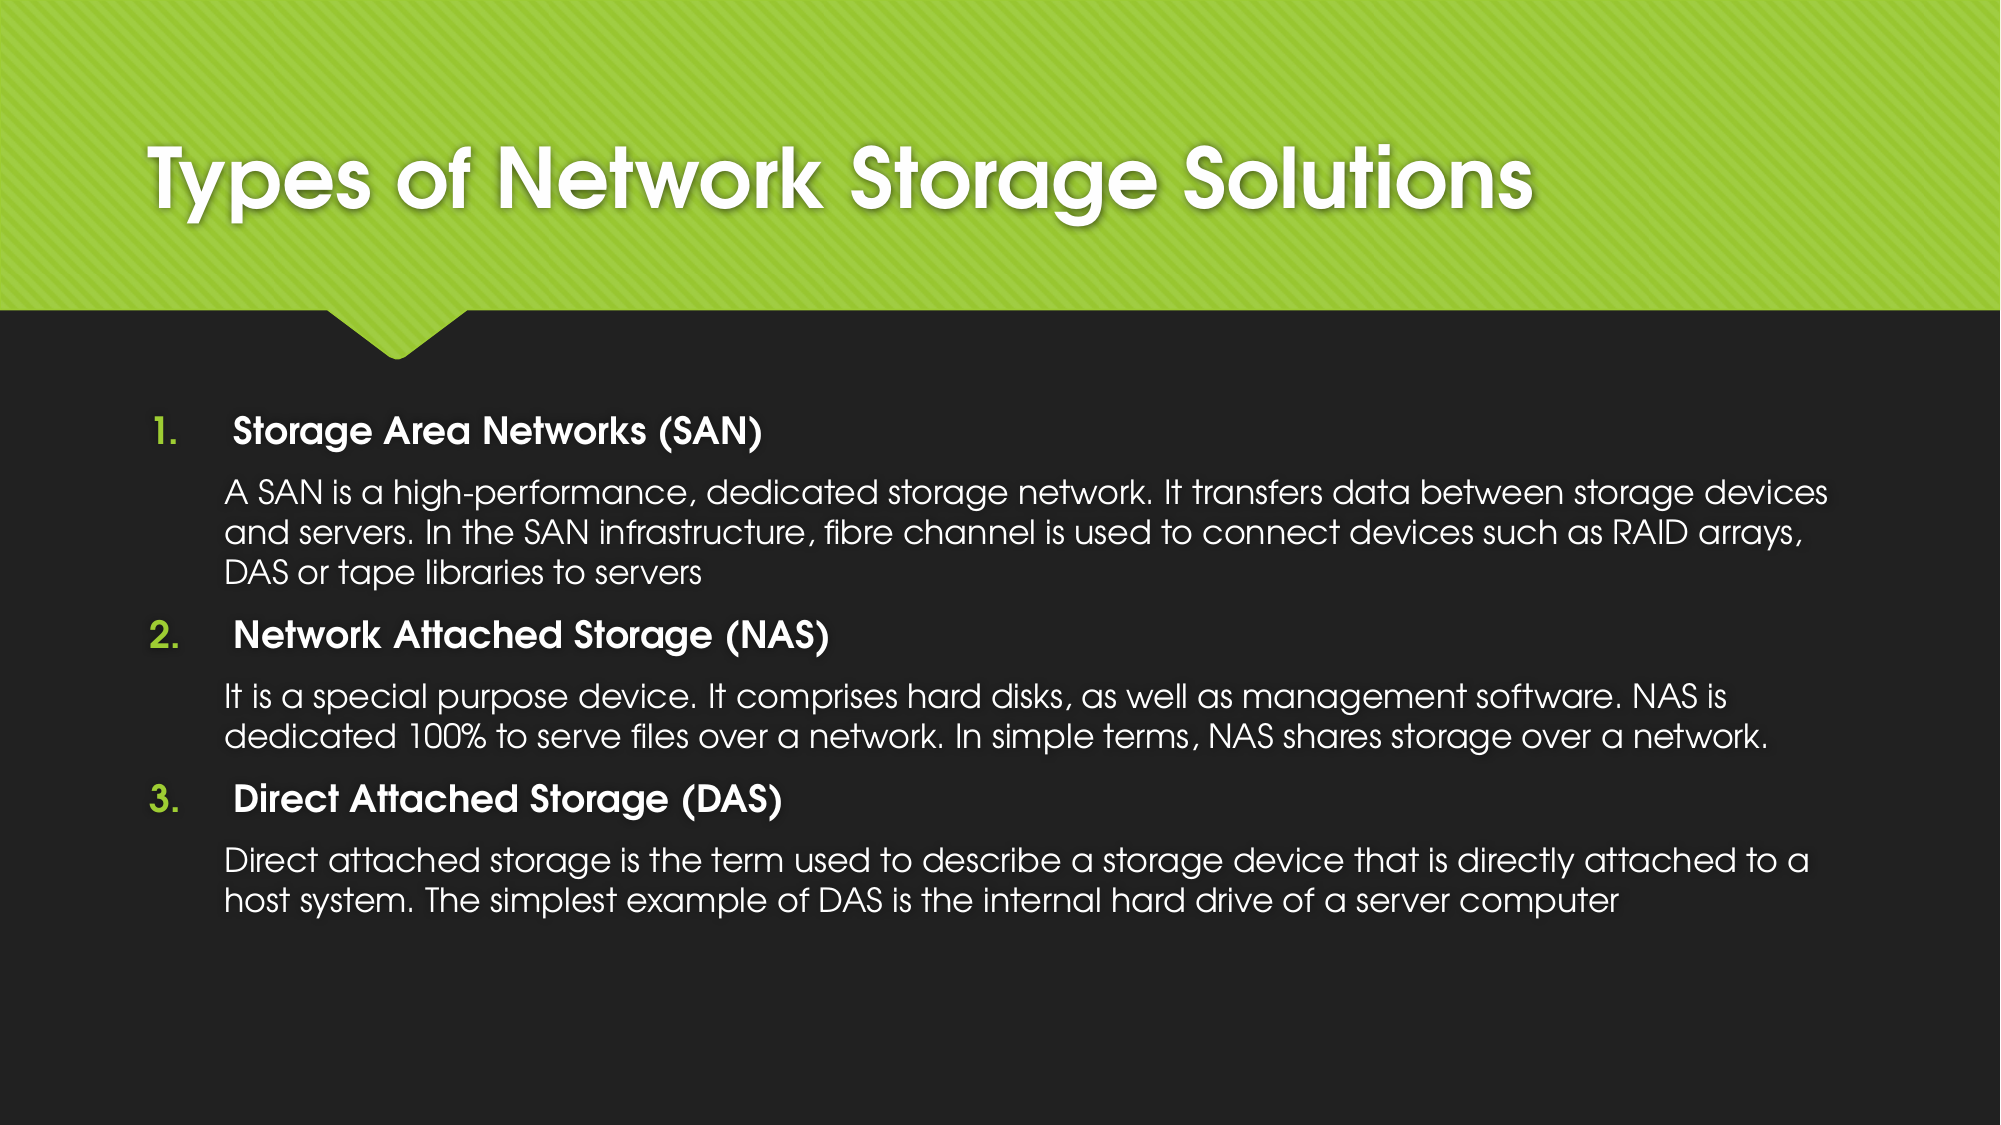

# Types of Network Storage Solutions
Storage Area Networks (SAN)
A SAN is a high-performance, dedicated storage network. It transfers data between storage devices and servers. In the SAN infrastructure, fibre channel is used to connect devices such as RAID arrays, DAS or tape libraries to servers
Network Attached Storage (NAS)
It is a special purpose device. It comprises hard disks, as well as management software. NAS is dedicated 100% to serve files over a network. In simple terms, NAS shares storage over a network.
Direct Attached Storage (DAS)
Direct attached storage is the term used to describe a storage device that is directly attached to a host system. The simplest example of DAS is the internal hard drive of a server computer